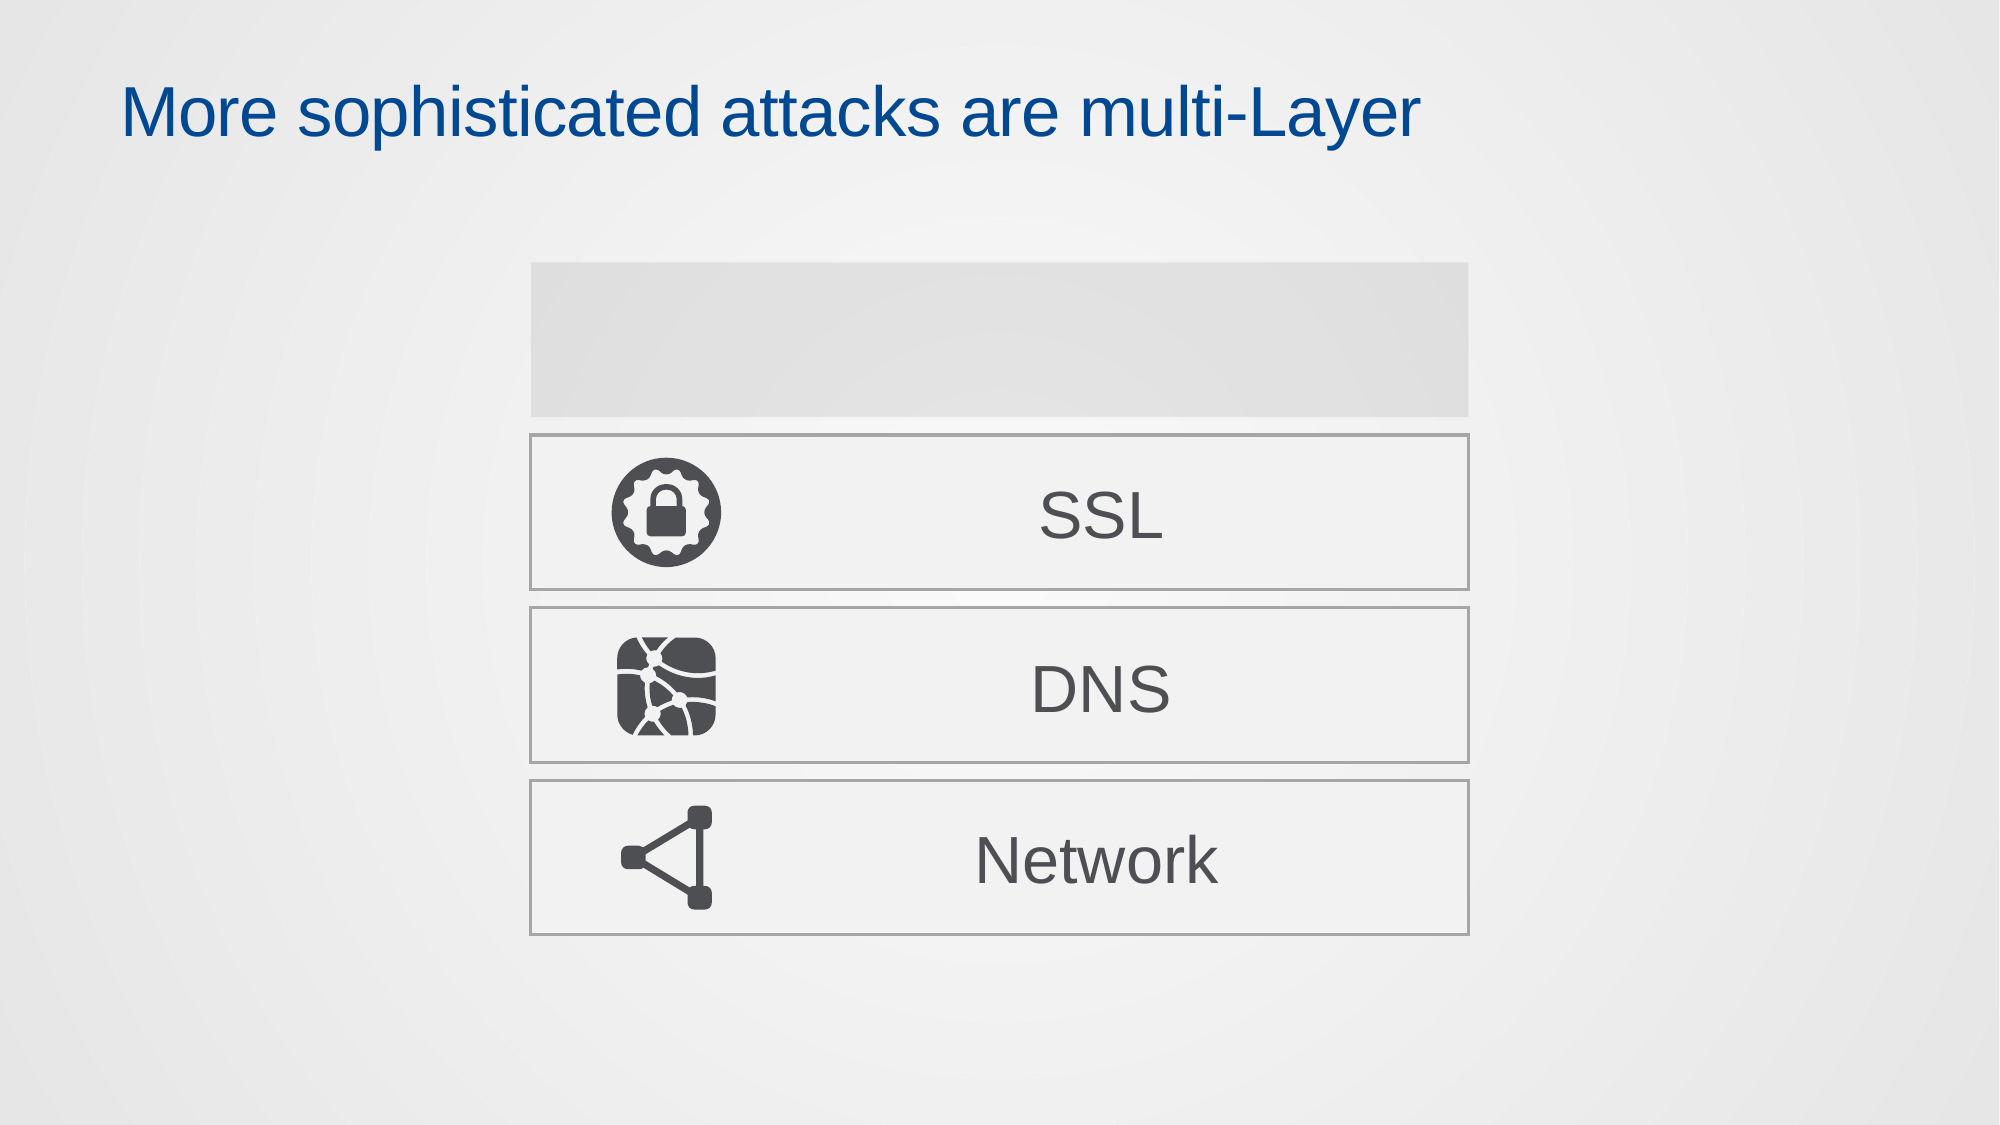

# More sophisticated attacks are multi-Layer

SSL

DNS

Network